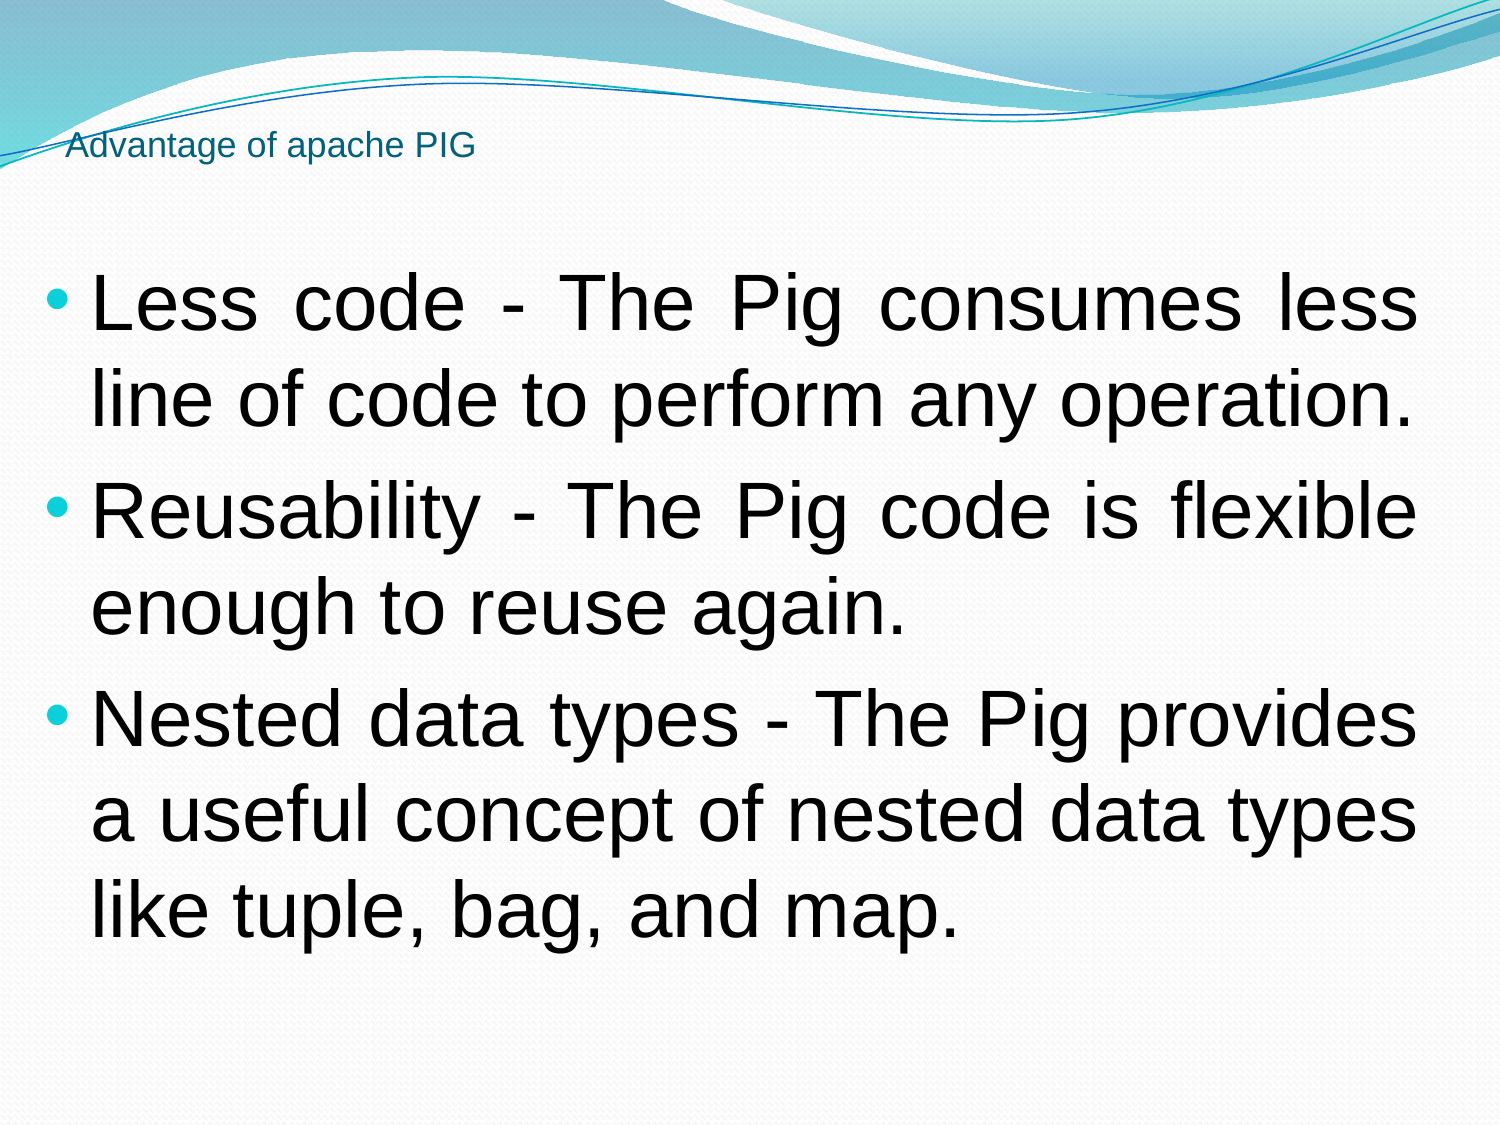

# Advantage of apache PIG
Less code - The Pig consumes less line of code to perform any operation.
Reusability - The Pig code is flexible enough to reuse again.
Nested data types - The Pig provides a useful concept of nested data types like tuple, bag, and map.